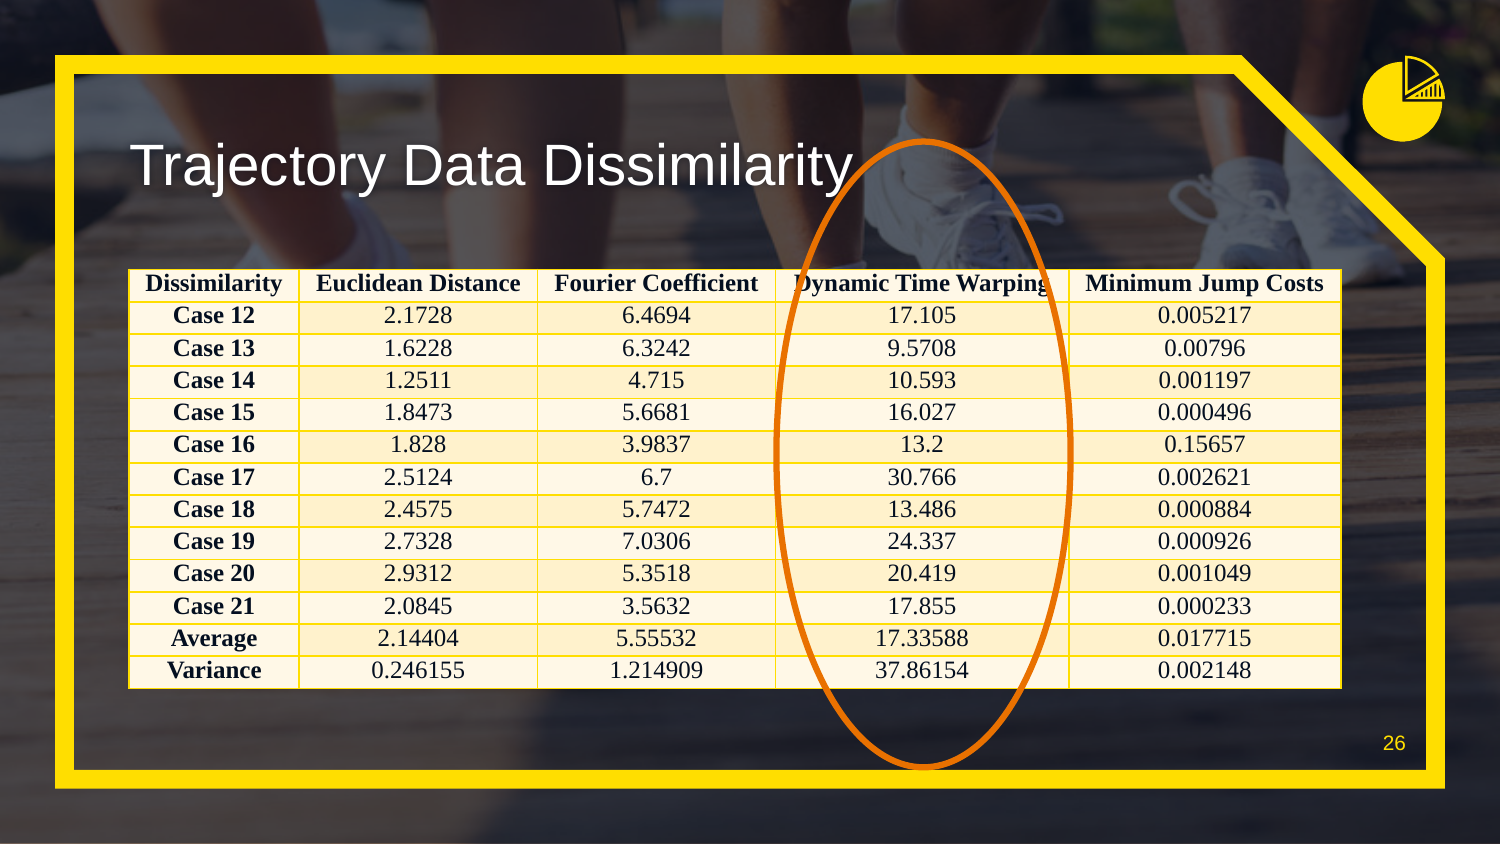

# Trajectory Data Dissimilarity

| Dissimilarity | Euclidean Distance | Fourier Coefficient | Dynamic Time Warping | Minimum Jump Costs |
| --- | --- | --- | --- | --- |
| Case 12 | 2.1728 | 6.4694 | 17.105 | 0.005217 |
| Case 13 | 1.6228 | 6.3242 | 9.5708 | 0.00796 |
| Case 14 | 1.2511 | 4.715 | 10.593 | 0.001197 |
| Case 15 | 1.8473 | 5.6681 | 16.027 | 0.000496 |
| Case 16 | 1.828 | 3.9837 | 13.2 | 0.15657 |
| Case 17 | 2.5124 | 6.7 | 30.766 | 0.002621 |
| Case 18 | 2.4575 | 5.7472 | 13.486 | 0.000884 |
| Case 19 | 2.7328 | 7.0306 | 24.337 | 0.000926 |
| Case 20 | 2.9312 | 5.3518 | 20.419 | 0.001049 |
| Case 21 | 2.0845 | 3.5632 | 17.855 | 0.000233 |
| Average | 2.14404 | 5.55532 | 17.33588 | 0.017715 |
| Variance | 0.246155 | 1.214909 | 37.86154 | 0.002148 |
26